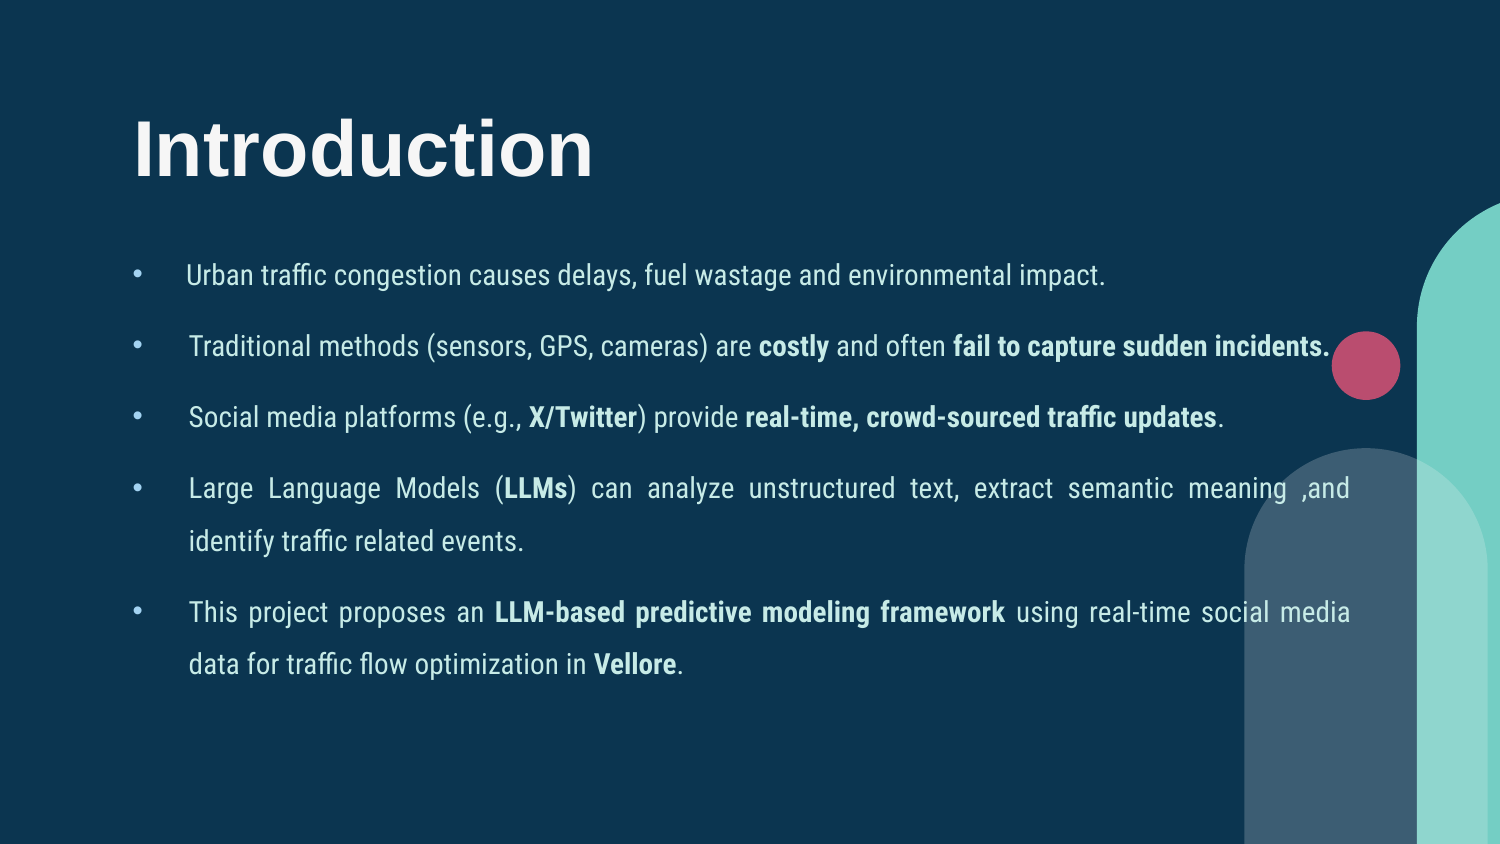

# Introduction

 Urban traffic congestion causes delays, fuel wastage and environmental impact.
Traditional methods (sensors, GPS, cameras) are costly and often fail to capture sudden incidents.
Social media platforms (e.g., X/Twitter) provide real-time, crowd-sourced traffic updates.
Large Language Models (LLMs) can analyze unstructured text, extract semantic meaning ,and identify traffic related events.
This project proposes an LLM-based predictive modeling framework using real-time social media data for traffic flow optimization in Vellore.